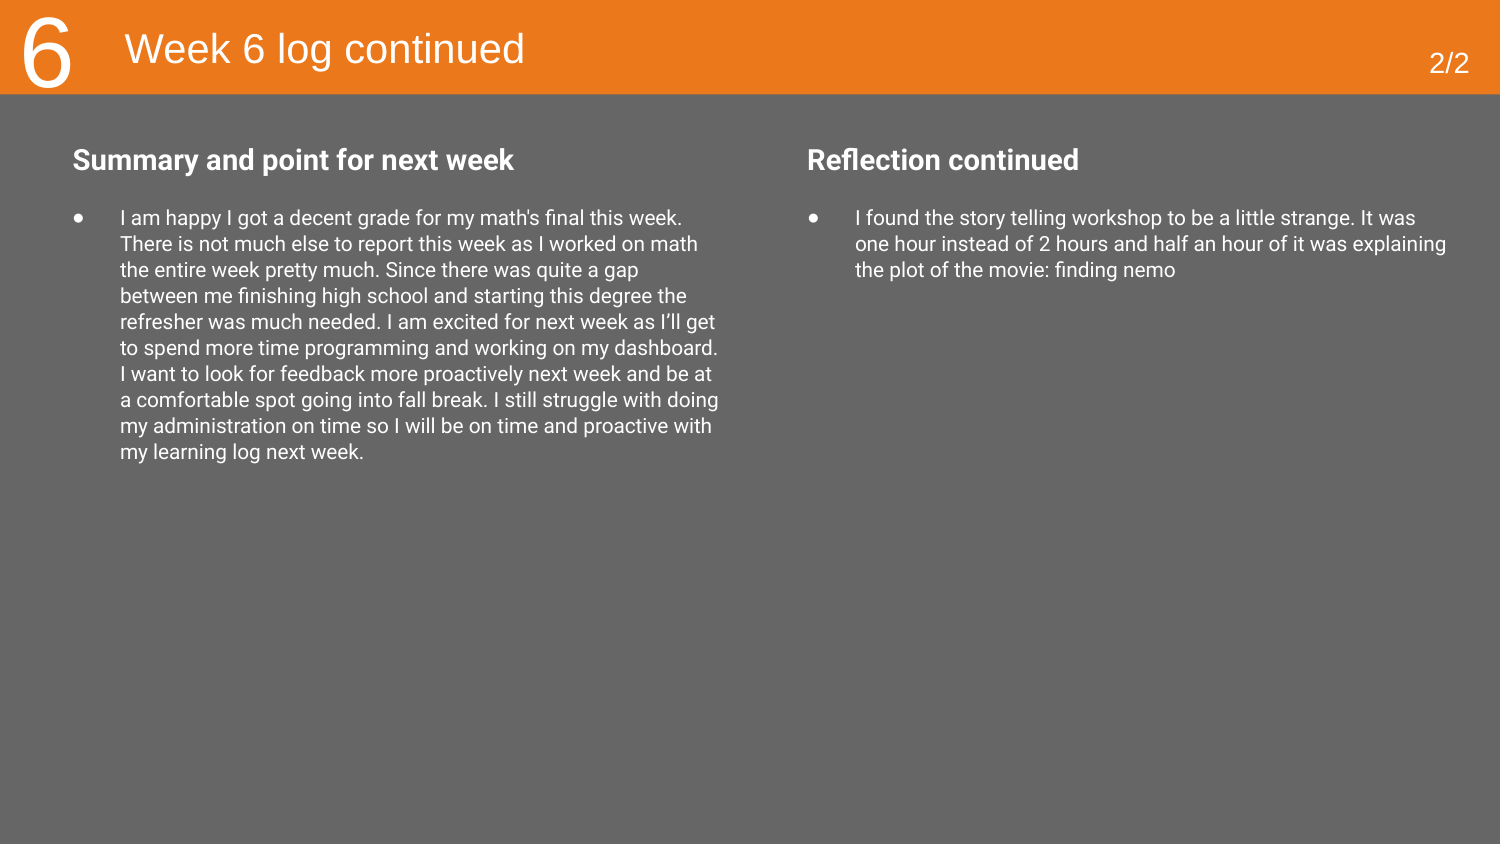

6
# Week 6 log continued
2/2
Summary and point for next week
Reflection continued
I am happy I got a decent grade for my math's final this week. There is not much else to report this week as I worked on math the entire week pretty much. Since there was quite a gap between me finishing high school and starting this degree the refresher was much needed. I am excited for next week as I’ll get to spend more time programming and working on my dashboard. I want to look for feedback more proactively next week and be at a comfortable spot going into fall break. I still struggle with doing my administration on time so I will be on time and proactive with my learning log next week.
I found the story telling workshop to be a little strange. It was one hour instead of 2 hours and half an hour of it was explaining the plot of the movie: finding nemo